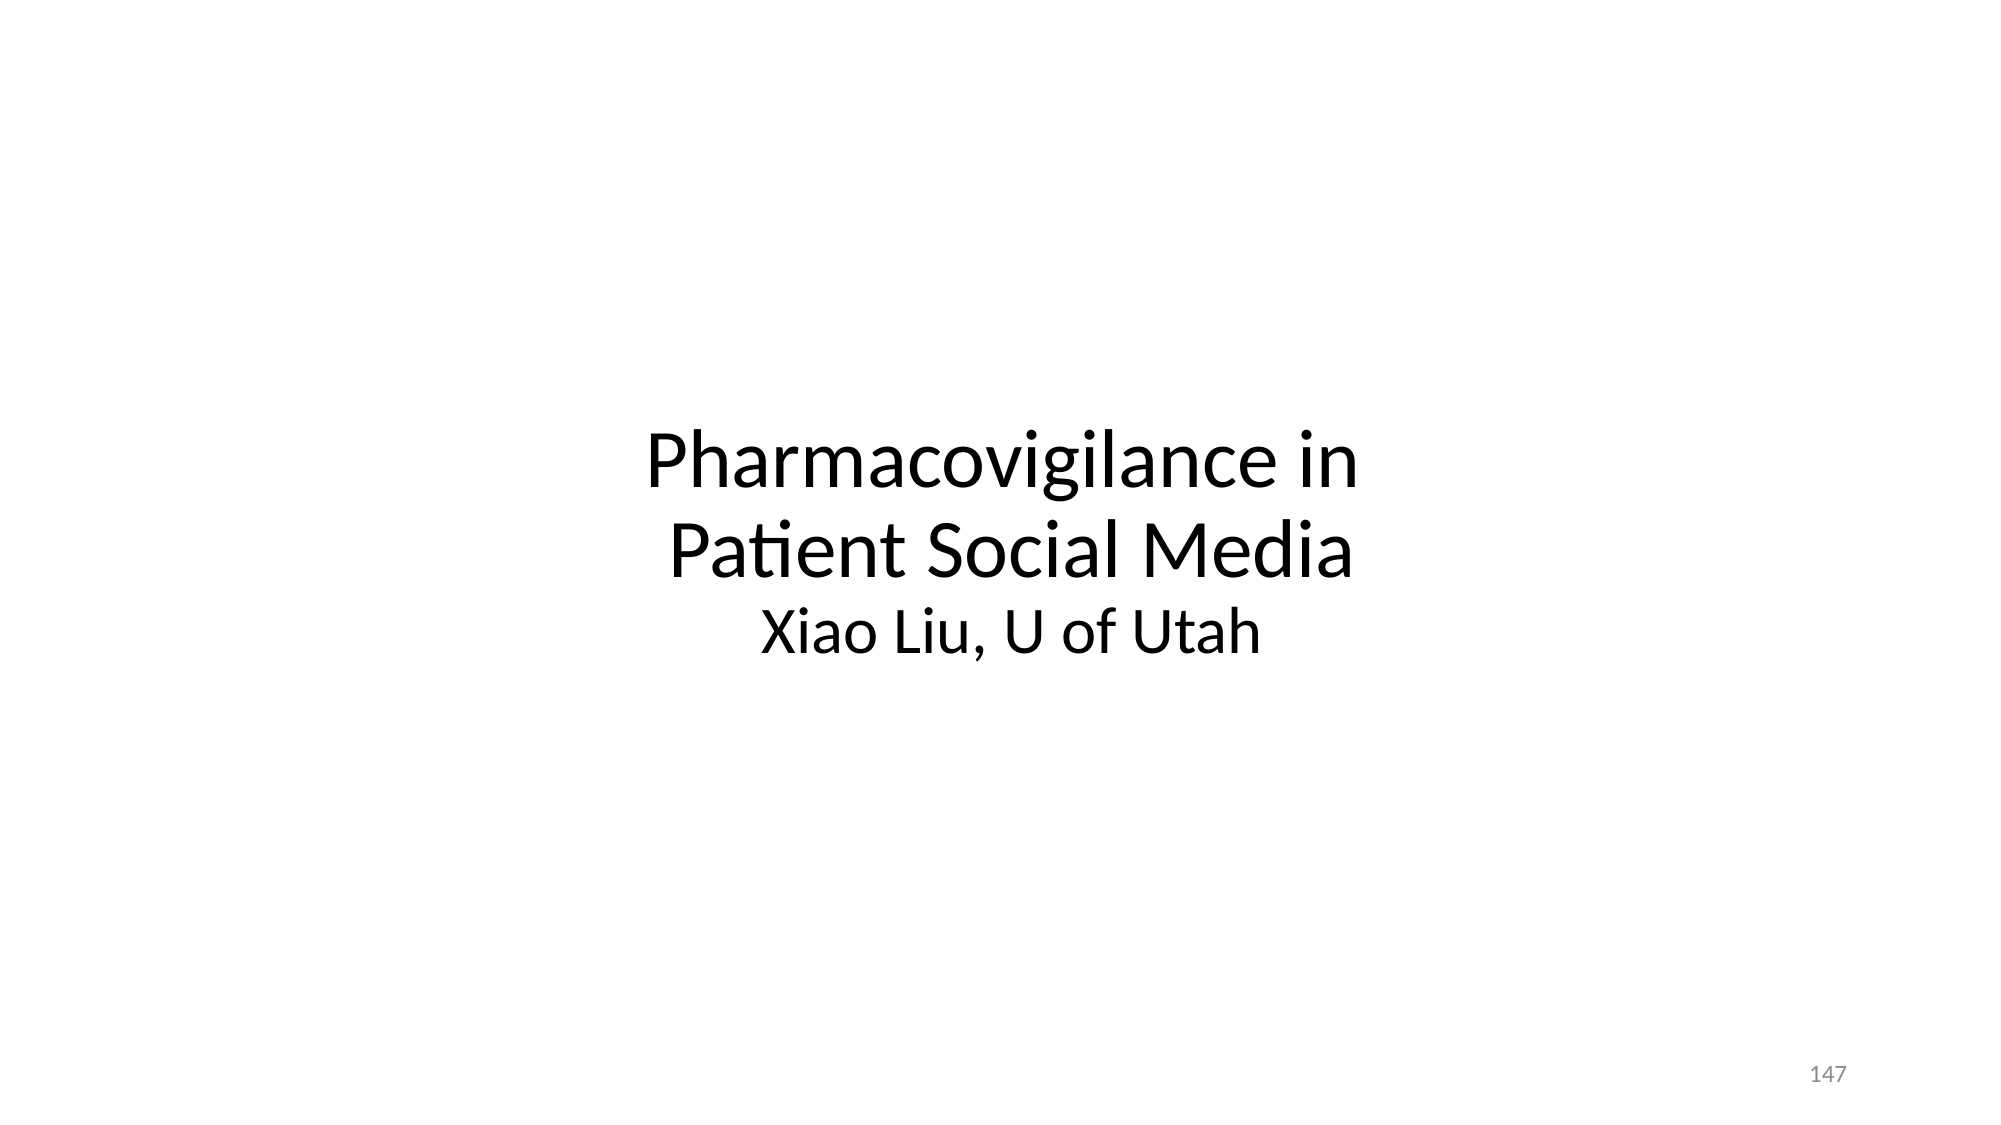

# Pharmacovigilance in Patient Social Media Xiao Liu, U of Utah
147